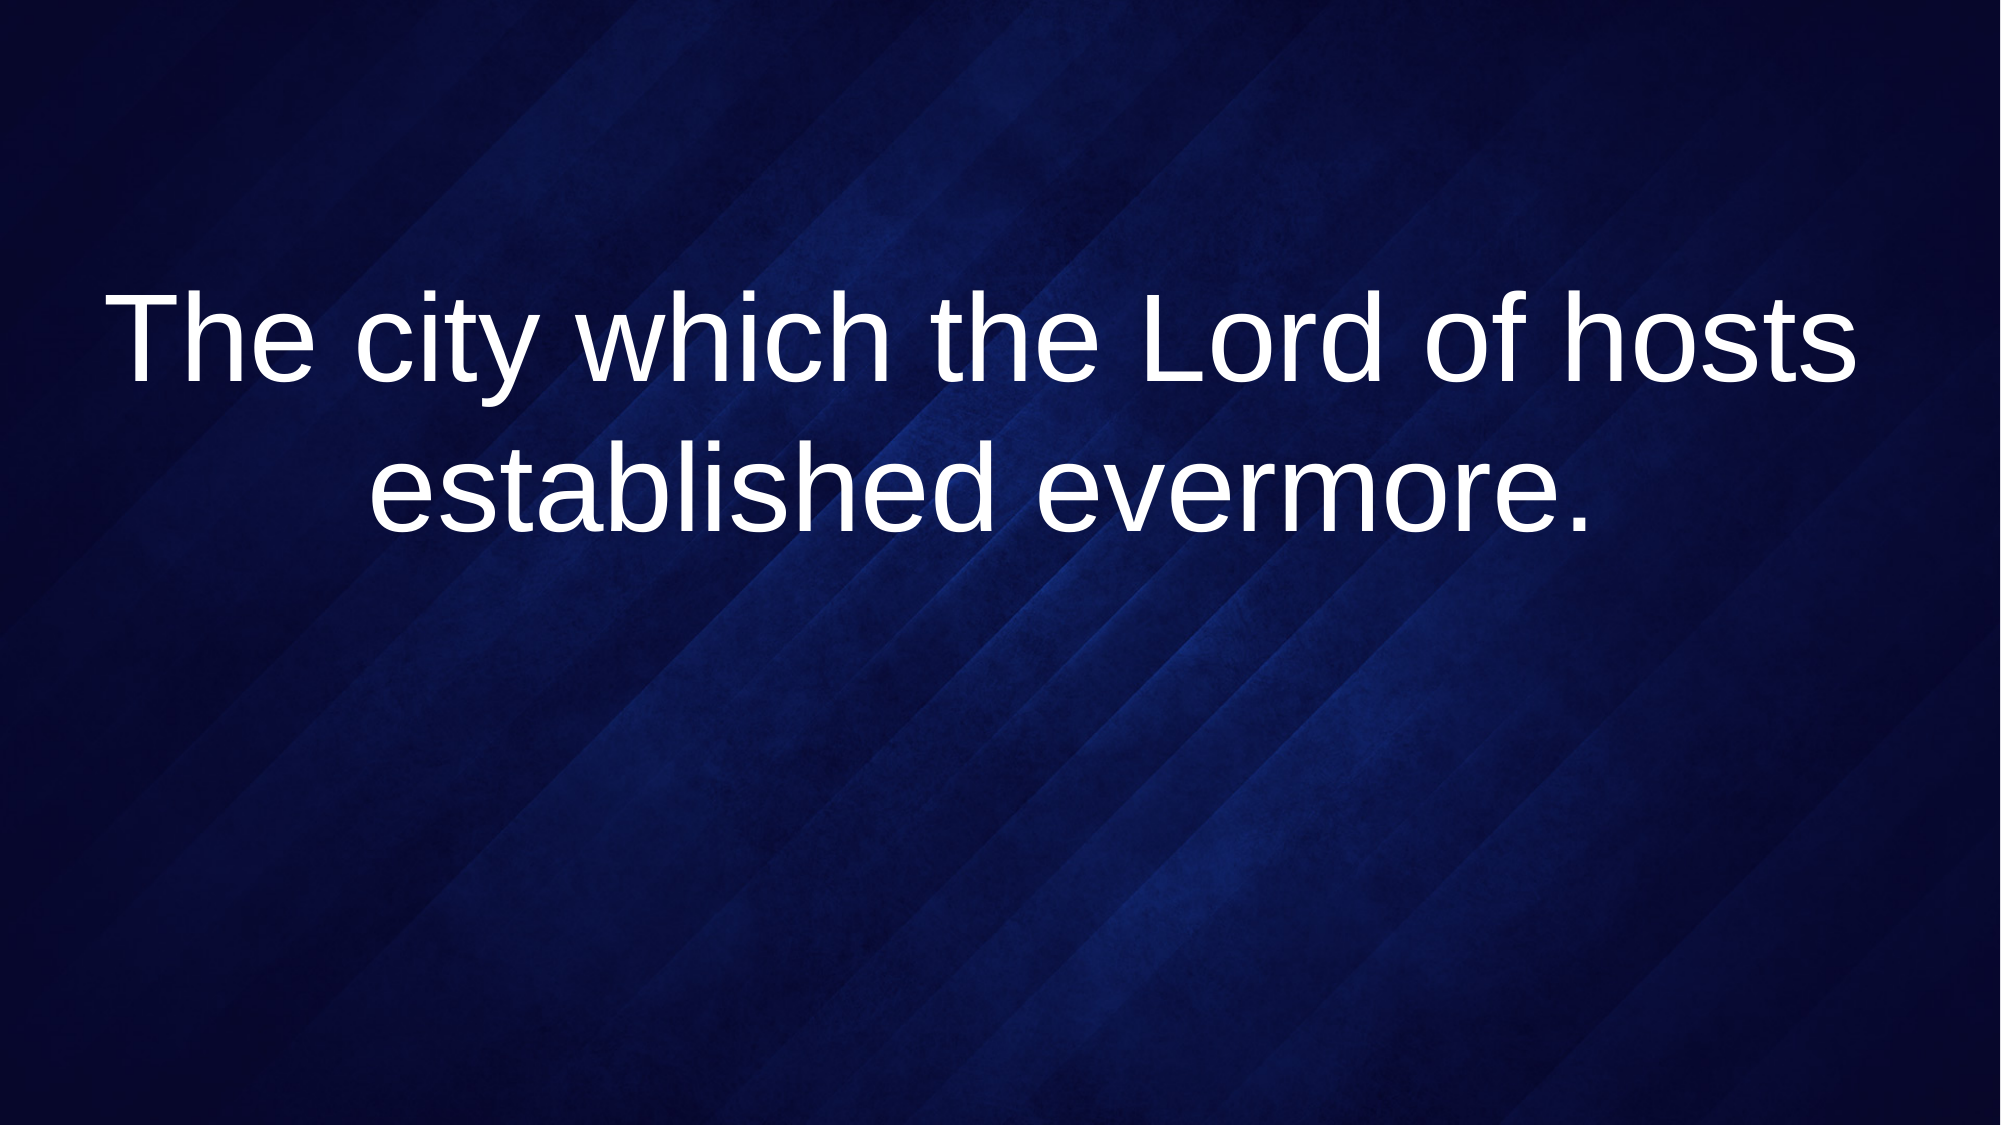

# The city which the Lord of hosts established evermore.